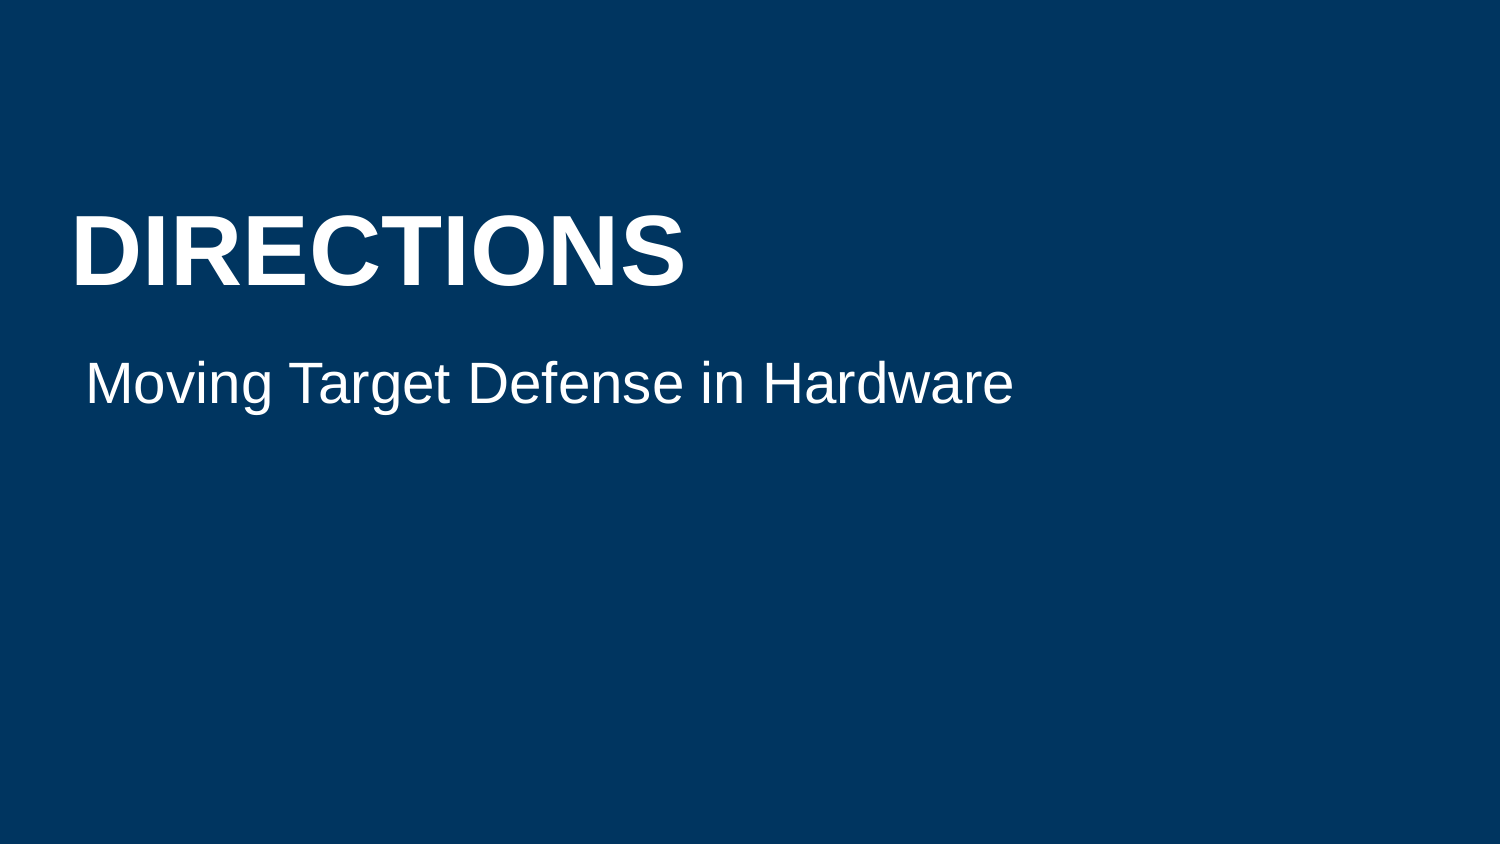

# DIRECTIONS
Moving Target Defense in Hardware